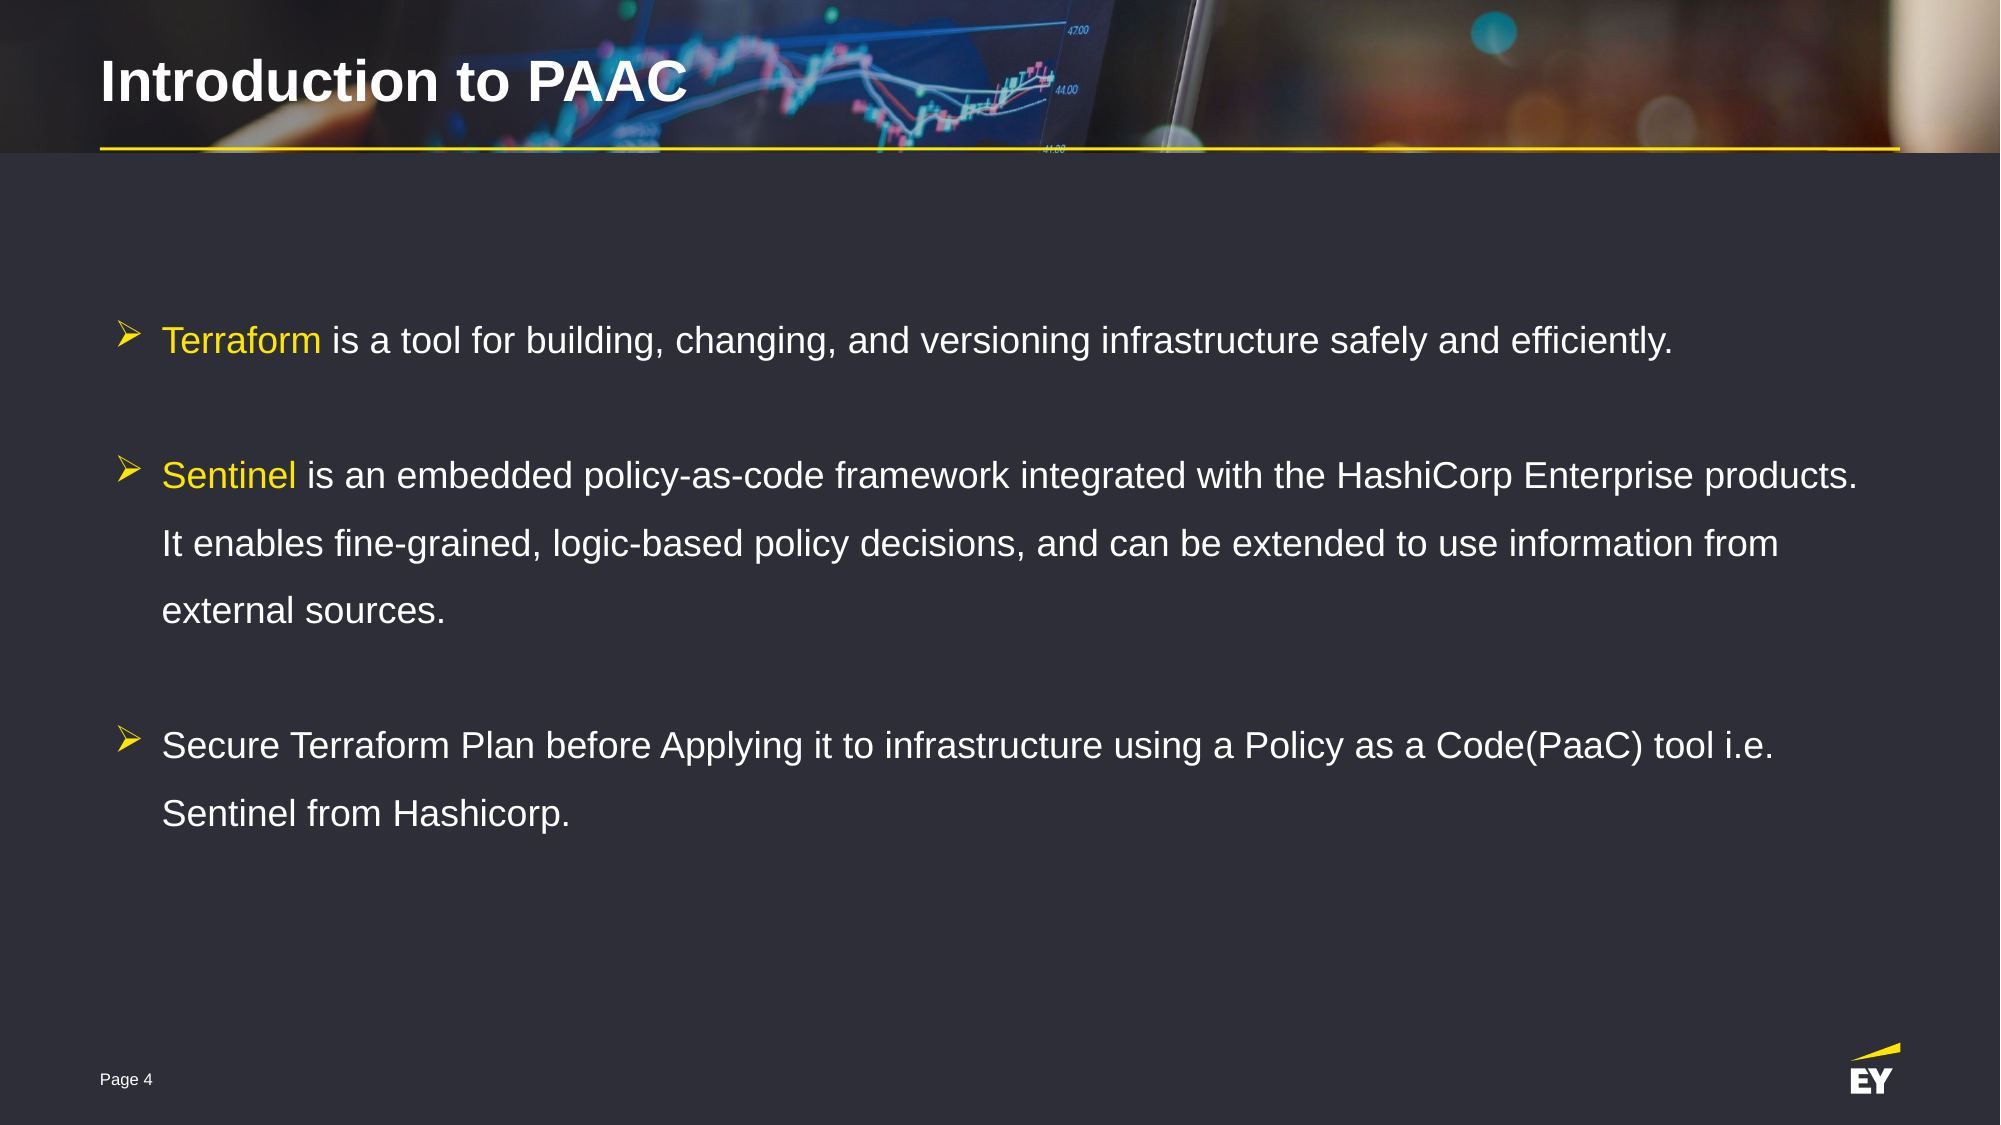

# Introduction to PAAC
Terraform is a tool for building, changing, and versioning infrastructure safely and efficiently.

Sentinel is an embedded policy-as-code framework integrated with the HashiCorp Enterprise products. It enables fine-grained, logic-based policy decisions, and can be extended to use information from external sources.

Secure Terraform Plan before Applying it to infrastructure using a Policy as a Code(PaaC) tool i.e. Sentinel from Hashicorp.